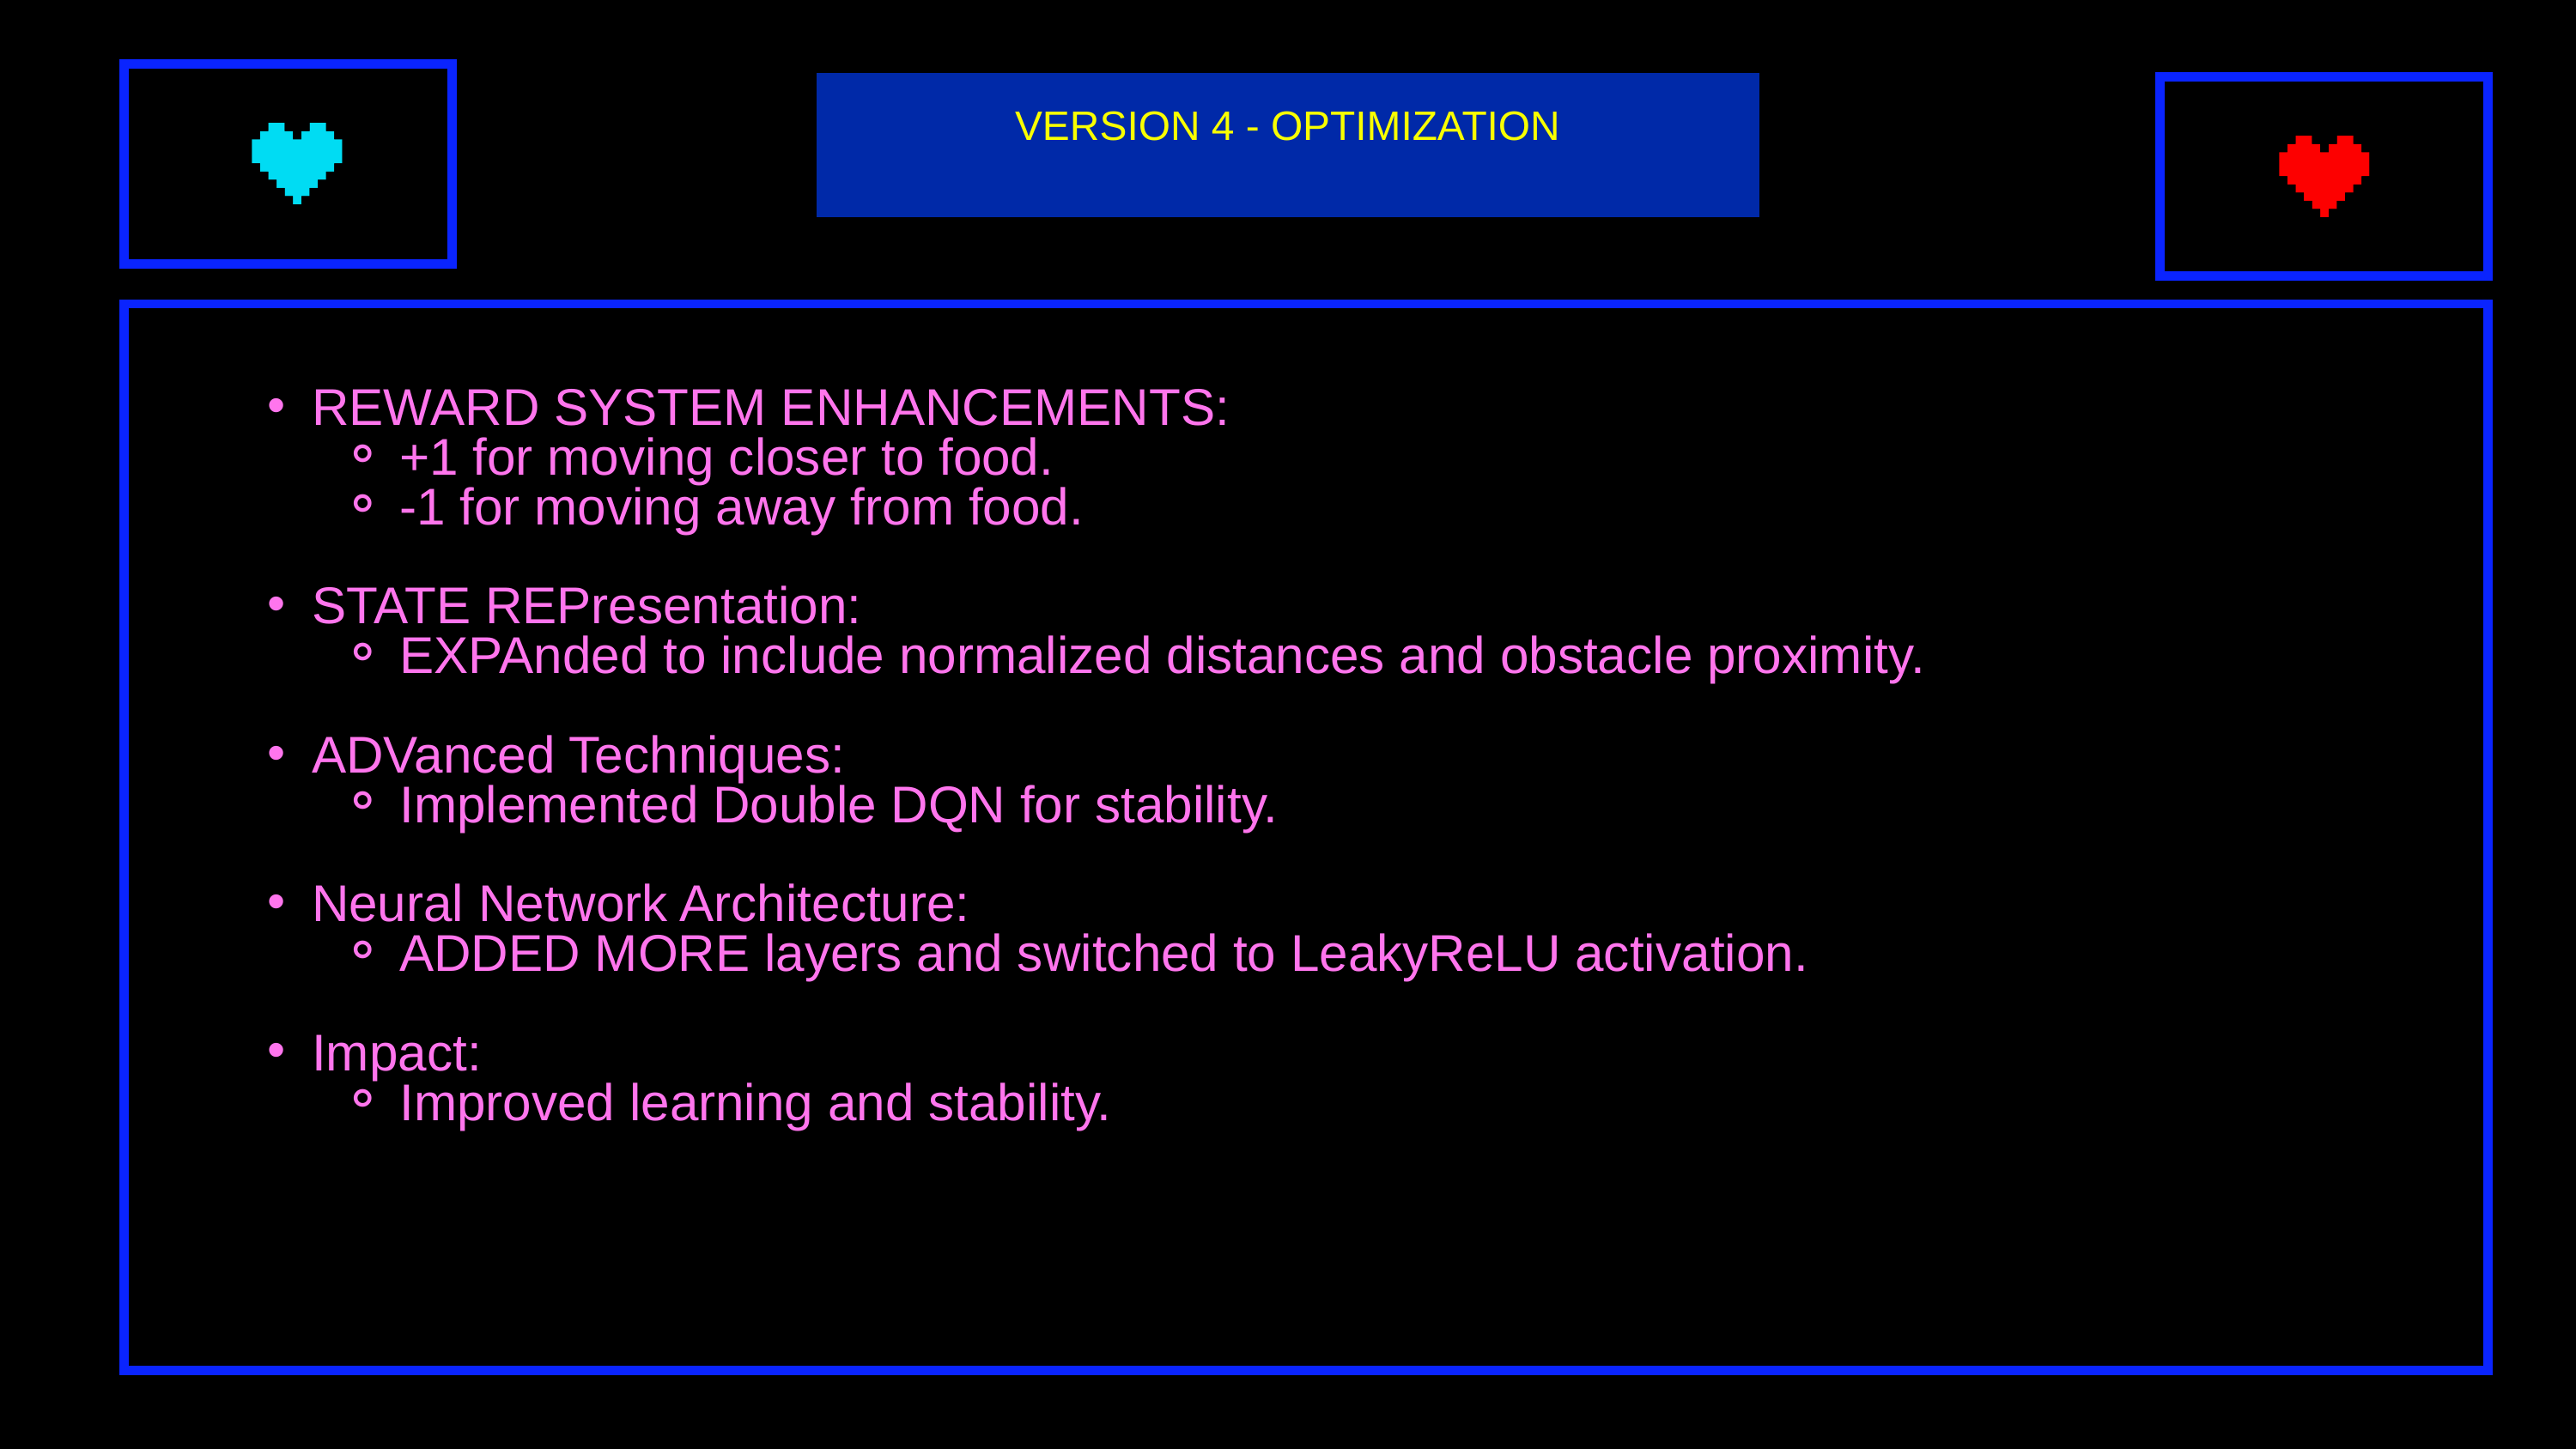

VERSION 4 - OPTIMIZATION

REWARD SYSTEM ENHANCEMENTS:
+1 for moving closer to food.
-1 for moving away from food.

STATE REPresentation:
EXPAnded to include normalized distances and obstacle proximity.

ADVanced Techniques:
Implemented Double DQN for stability.

Neural Network Architecture:
ADDED MORE layers and switched to LeakyReLU activation.

Impact:
Improved learning and stability.